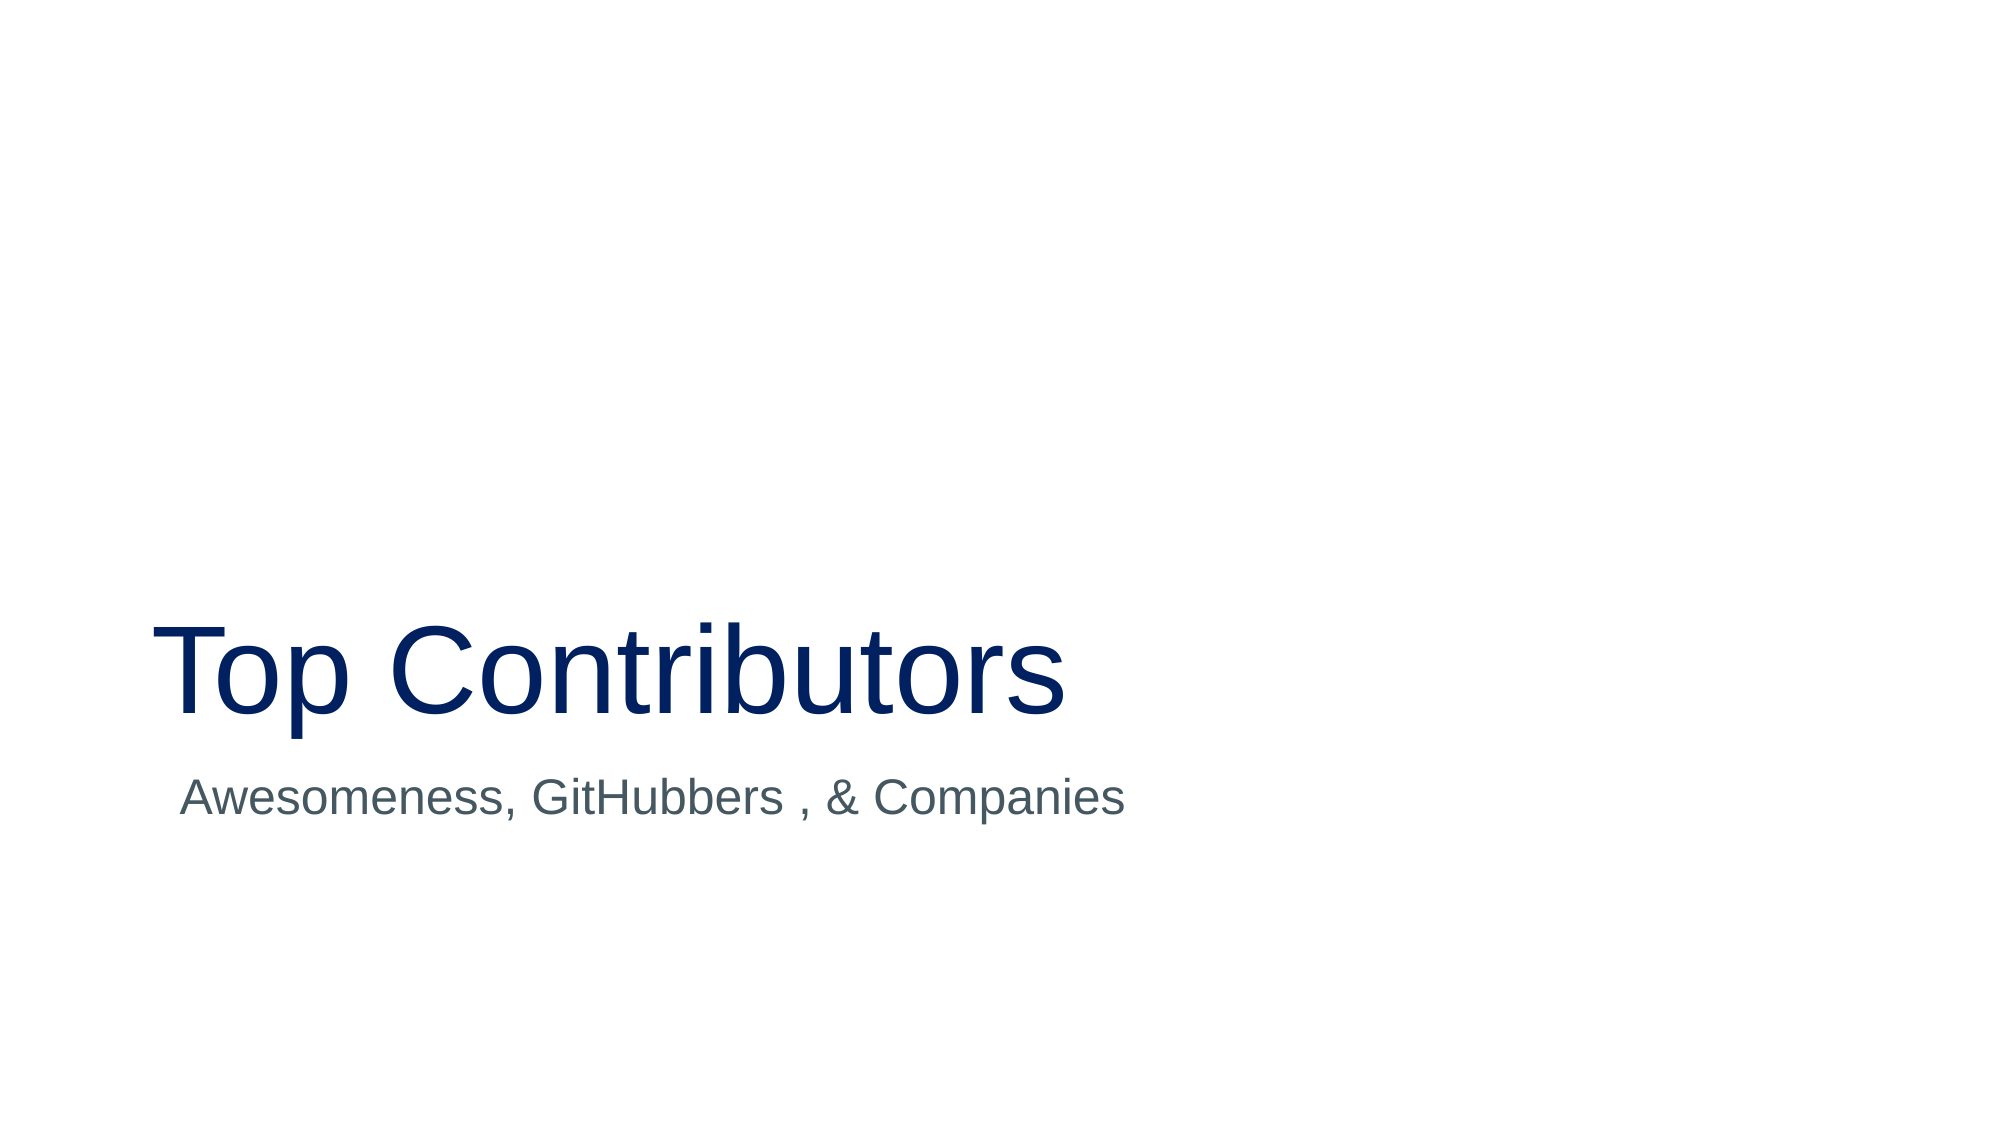

# Top Contributors
Awesomeness, GitHubbers , & Companies